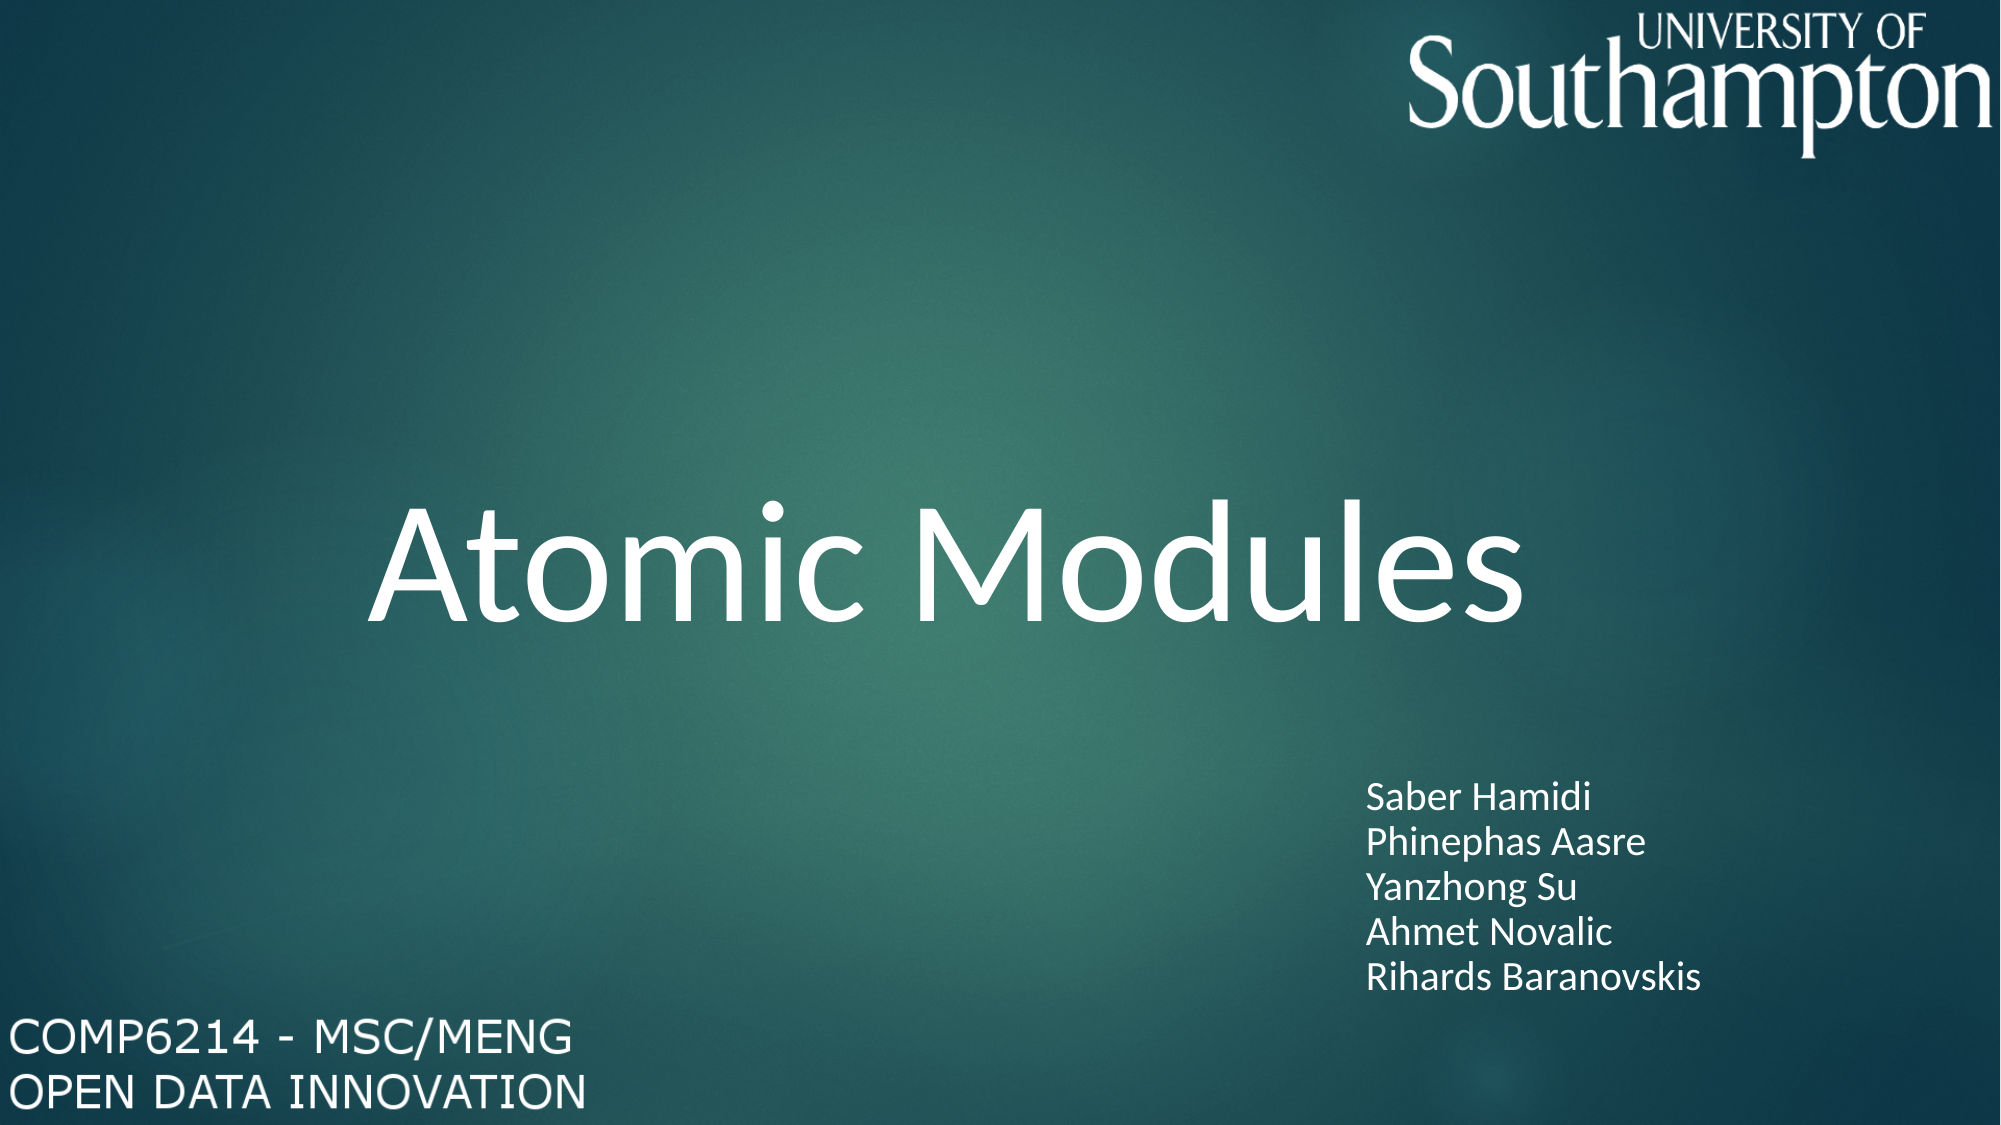

# Atomic Modules
Saber Hamidi
Phinephas Aasre
Yanzhong Su
Ahmet Novalic
Rihards Baranovskis